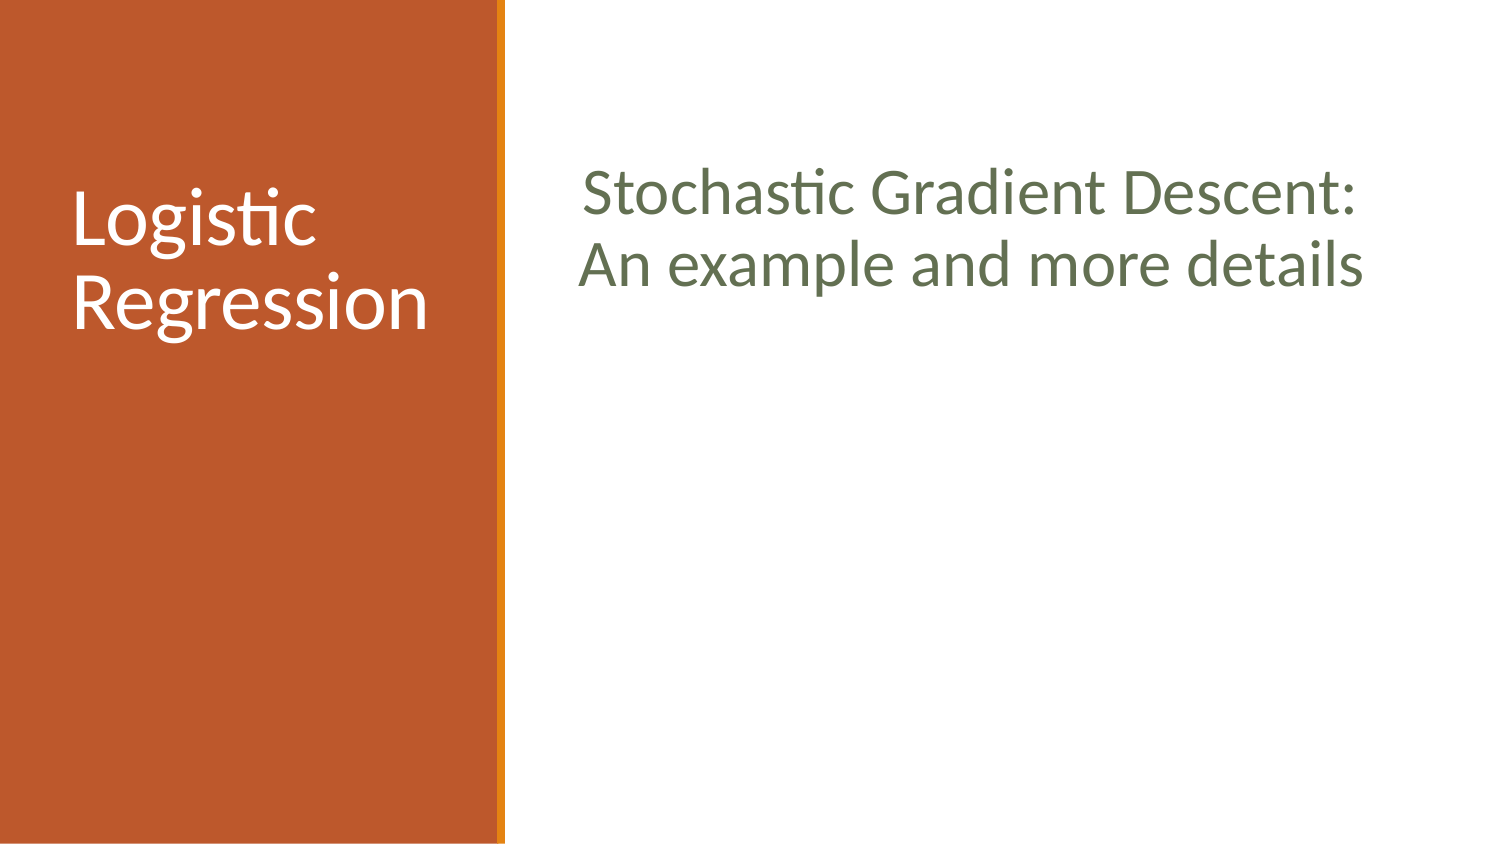

# Logistic Regression

Stochastic Gradient Descent: An example and more details